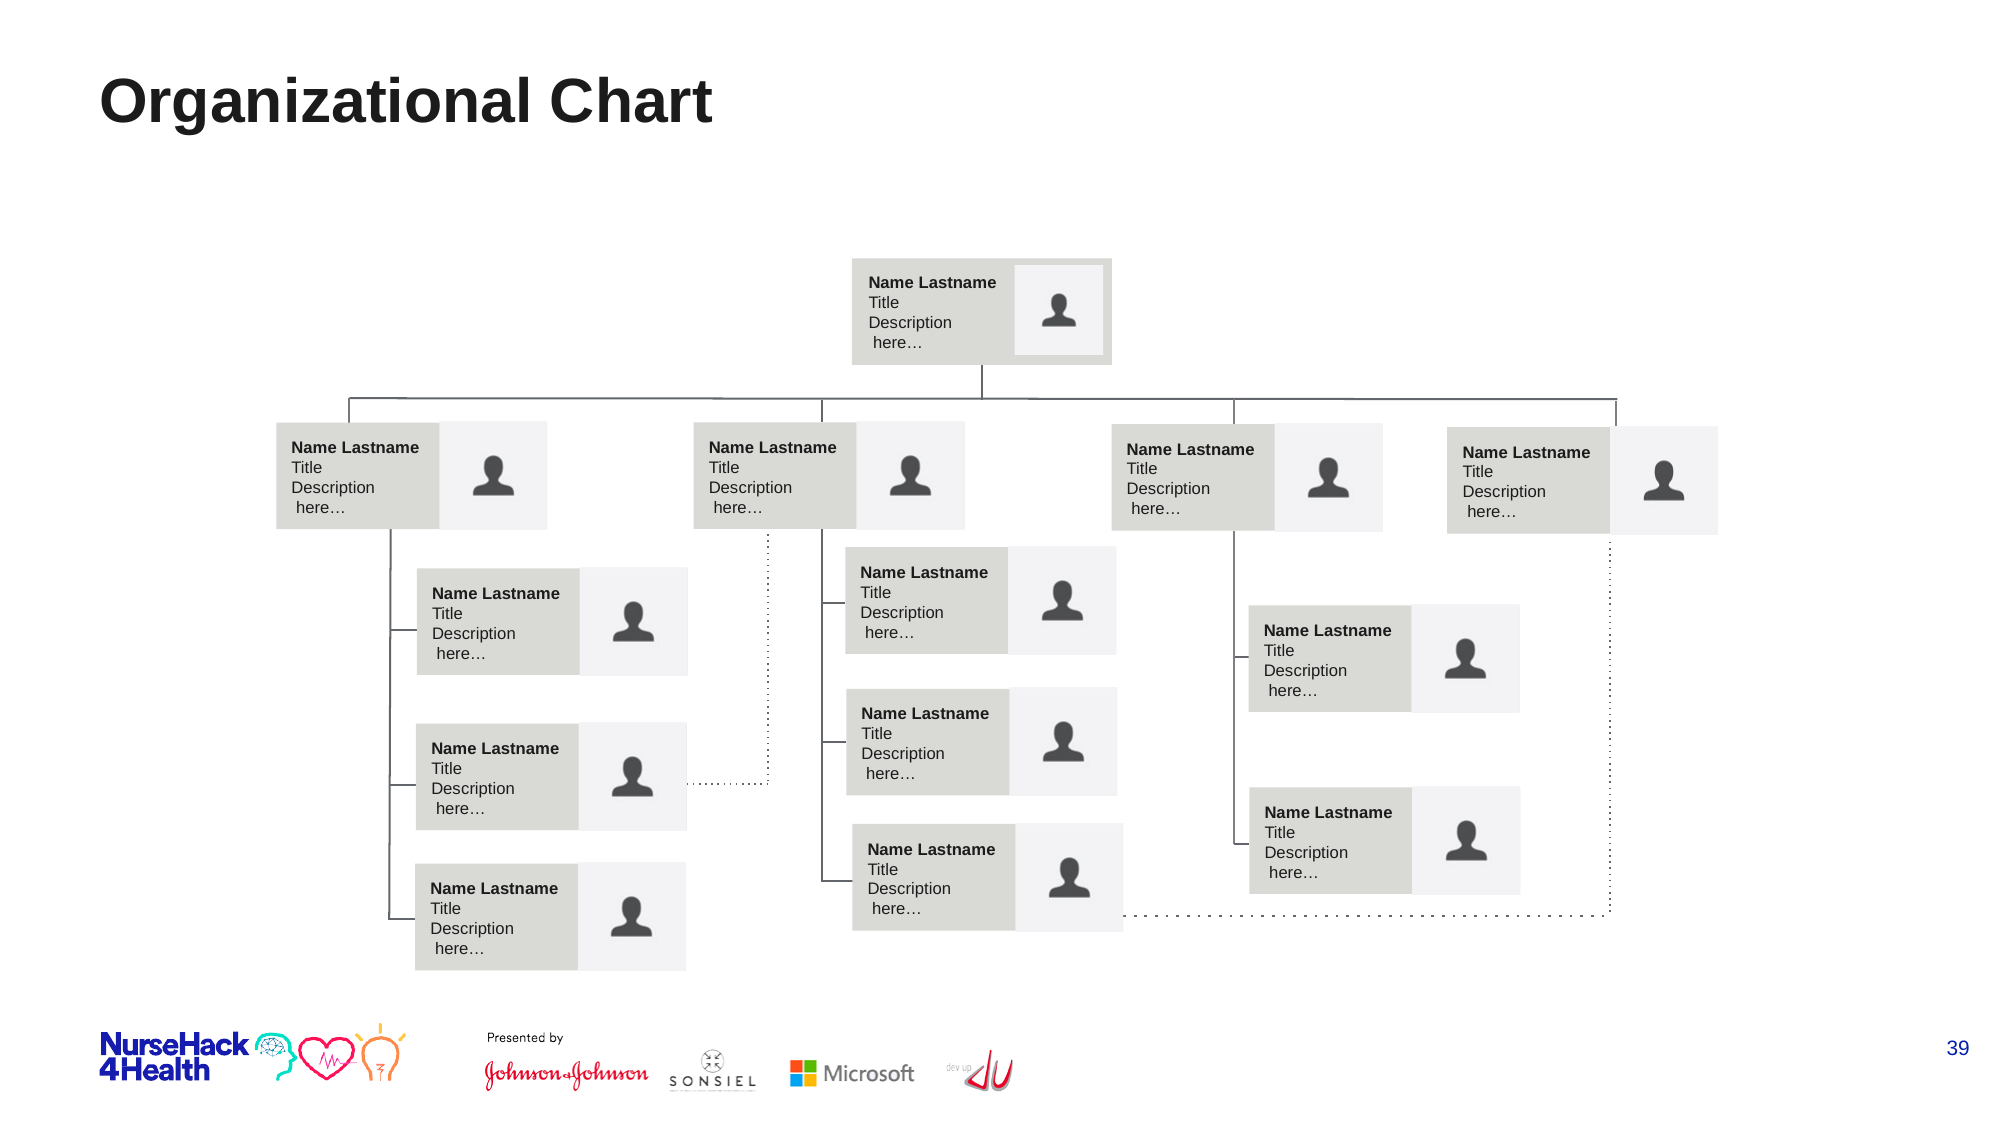

# Organizational Chart

Name Lastname
Title  Description  here…

Name Lastname
Title  Description  here…
Name Lastname
Title  Description  here…
Name Lastname
Title  Description  here…
Name Lastname
Title  Description  here…

Name Lastname
Title  Description  here…

Name Lastname
Title  Description  here…

Name Lastname
Title  Description  here…

Name Lastname
Title  Description  here…

Name Lastname
Title  Description  here…
Name Lastname
Title  Description  here…

Name Lastname
Title  Description  here…
Name Lastname
Title  Description  here…
39